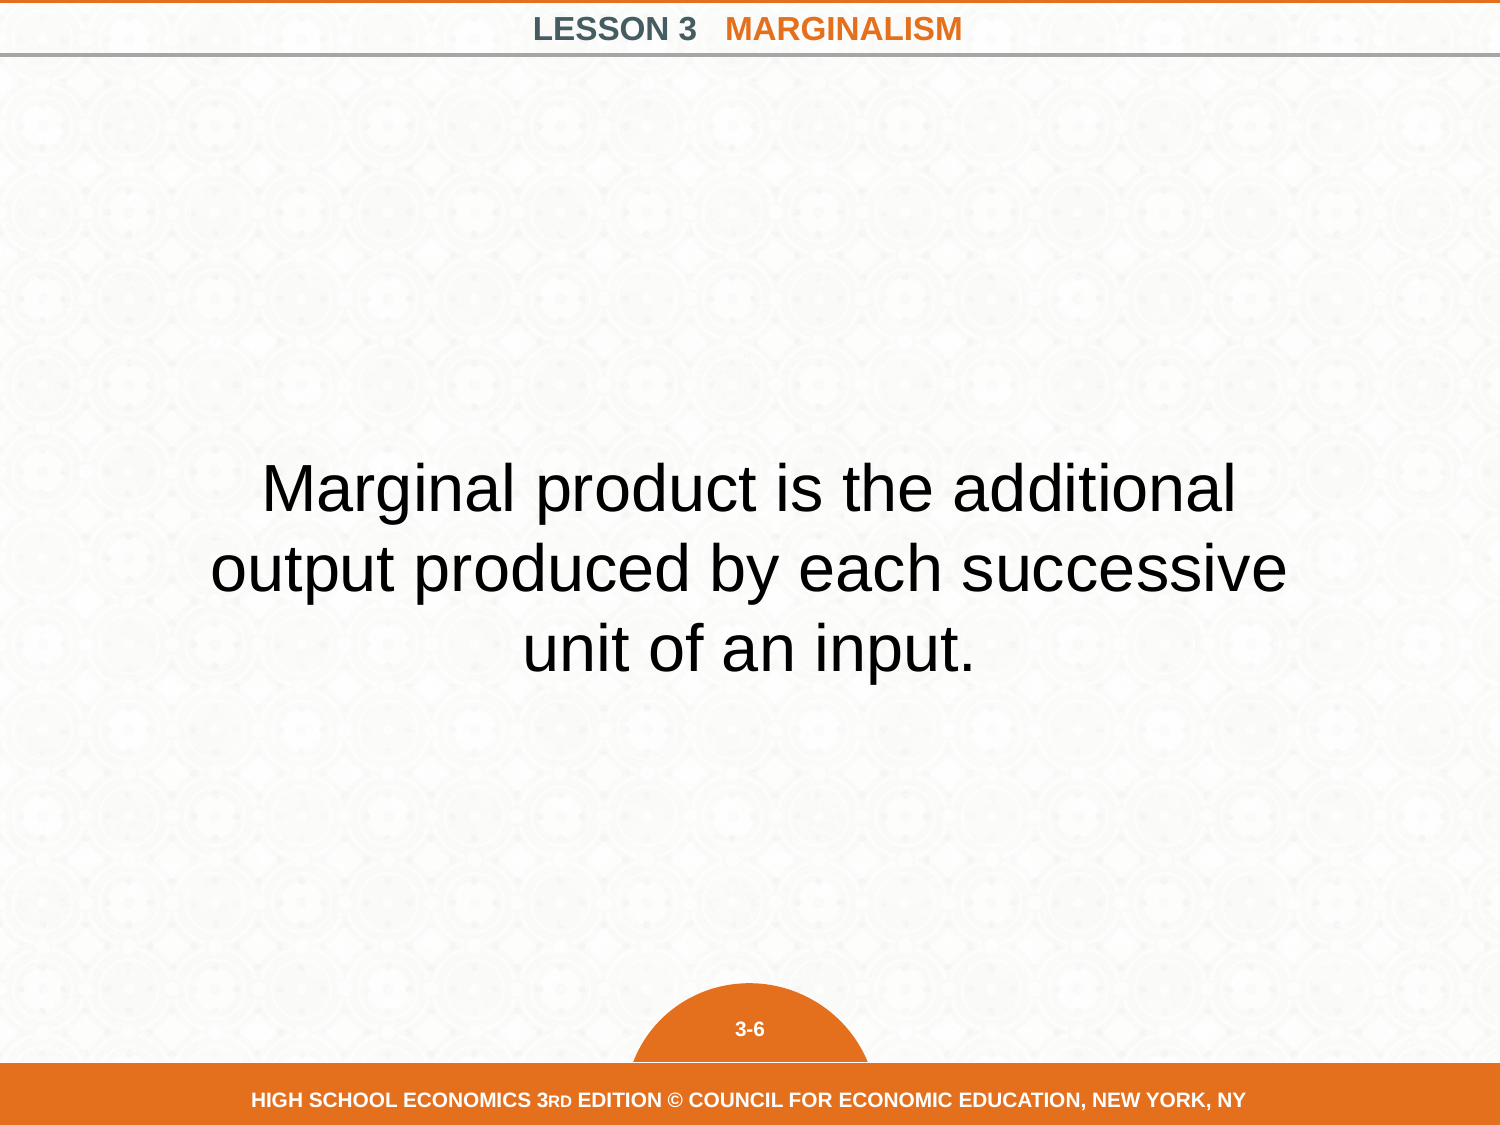

Marginal product is the additional output produced by each successive unit of an input.